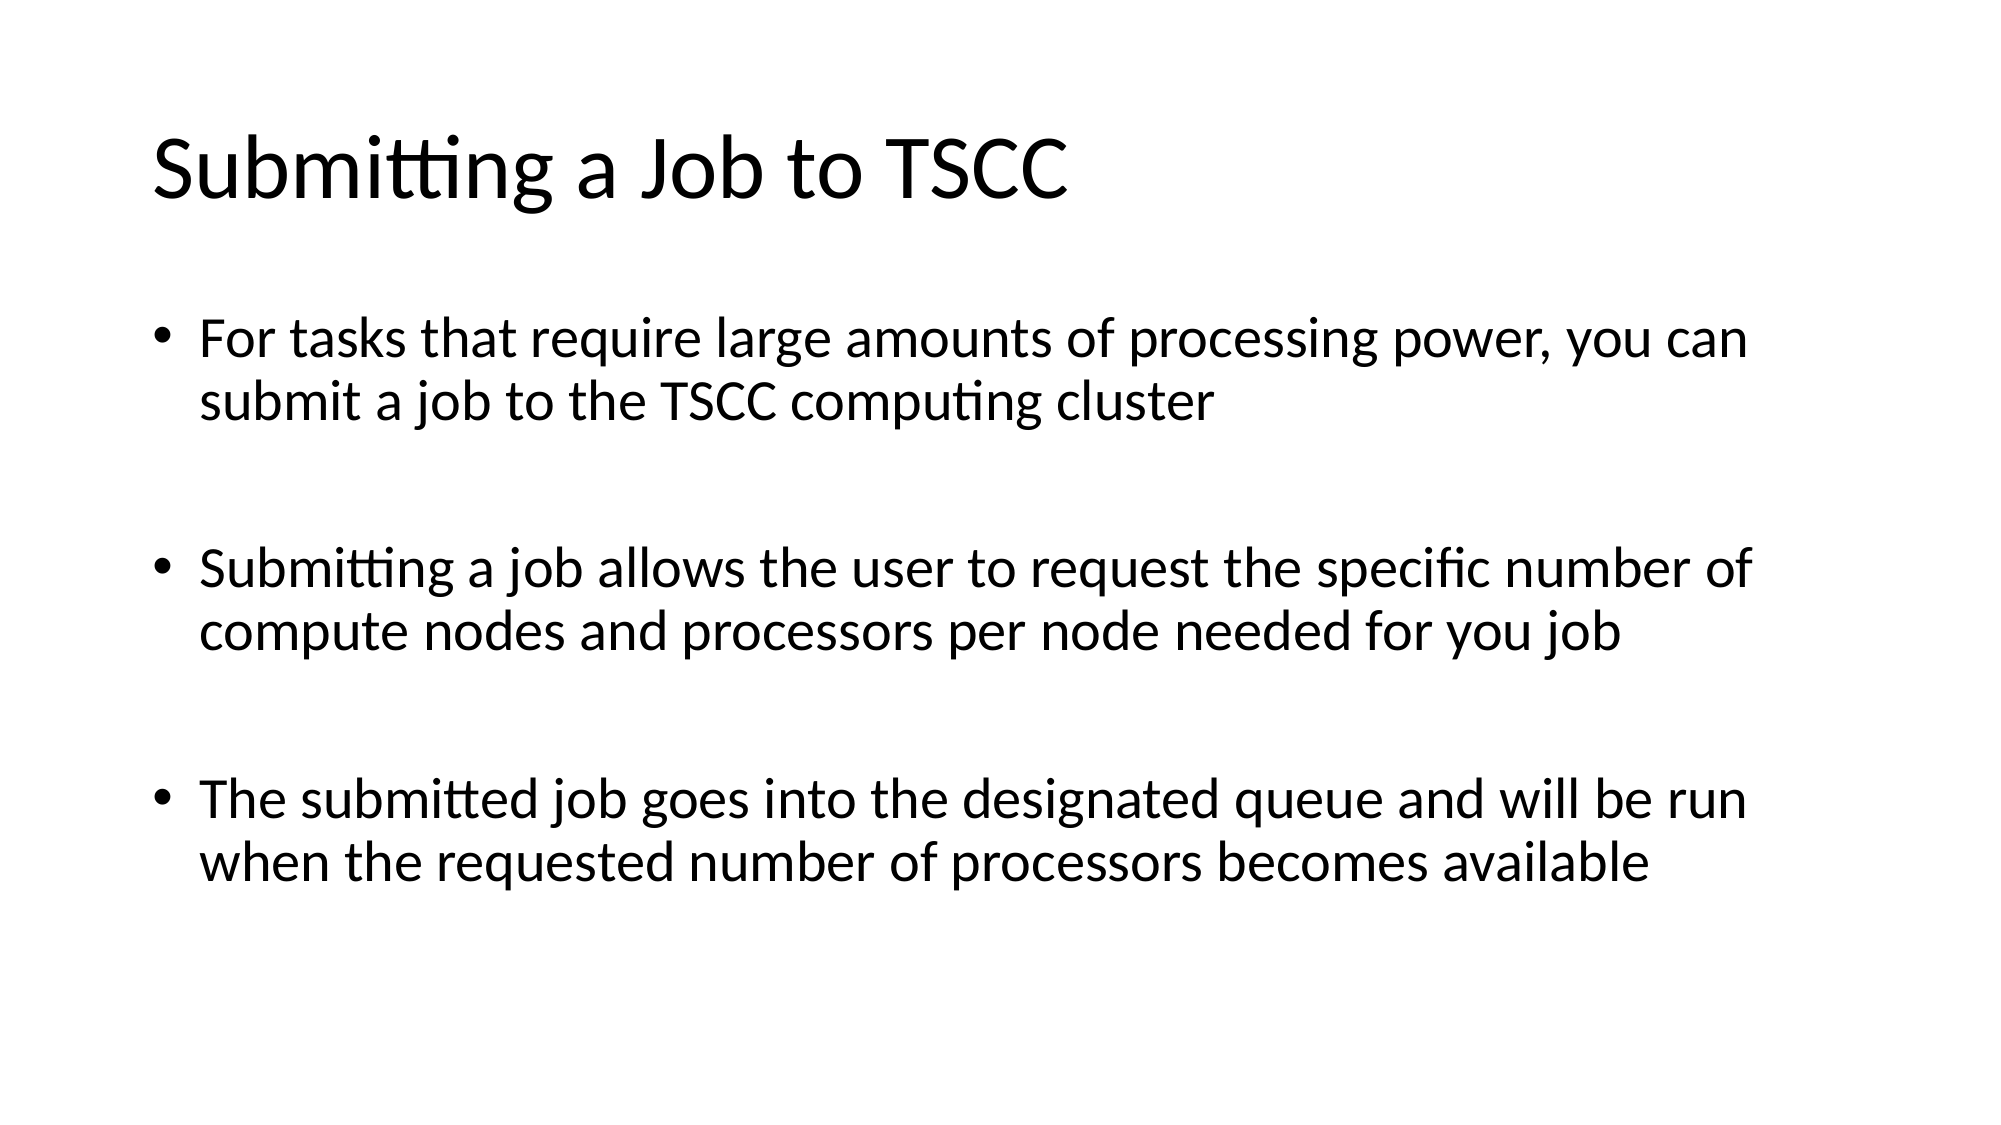

# Submitting a Job to TSCC
For tasks that require large amounts of processing power, you can submit a job to the TSCC computing cluster

Submitting a job allows the user to request the specific number of  compute nodes and processors per node needed for you job

The submitted job goes into the designated queue and will be run when the requested number of processors becomes available